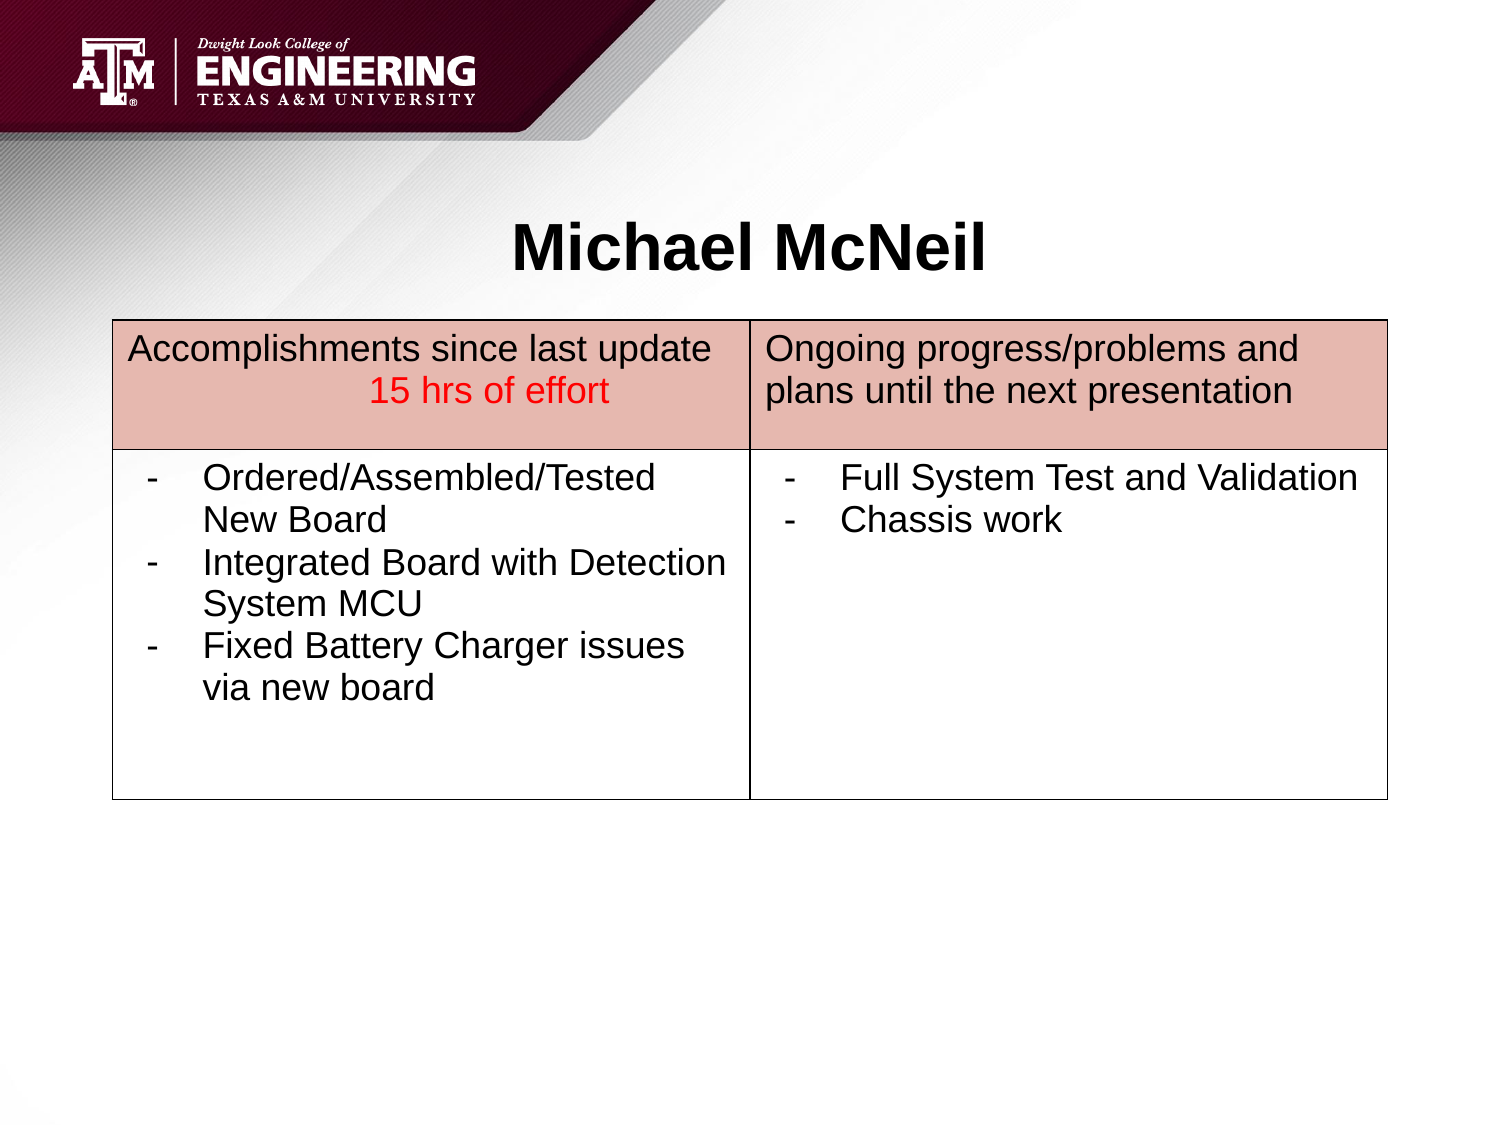

# Michael McNeil
| Accomplishments since last update 15 hrs of effort | Ongoing progress/problems and plans until the next presentation |
| --- | --- |
| Ordered/Assembled/Tested New Board Integrated Board with Detection System MCU Fixed Battery Charger issues via new board | Full System Test and Validation Chassis work |